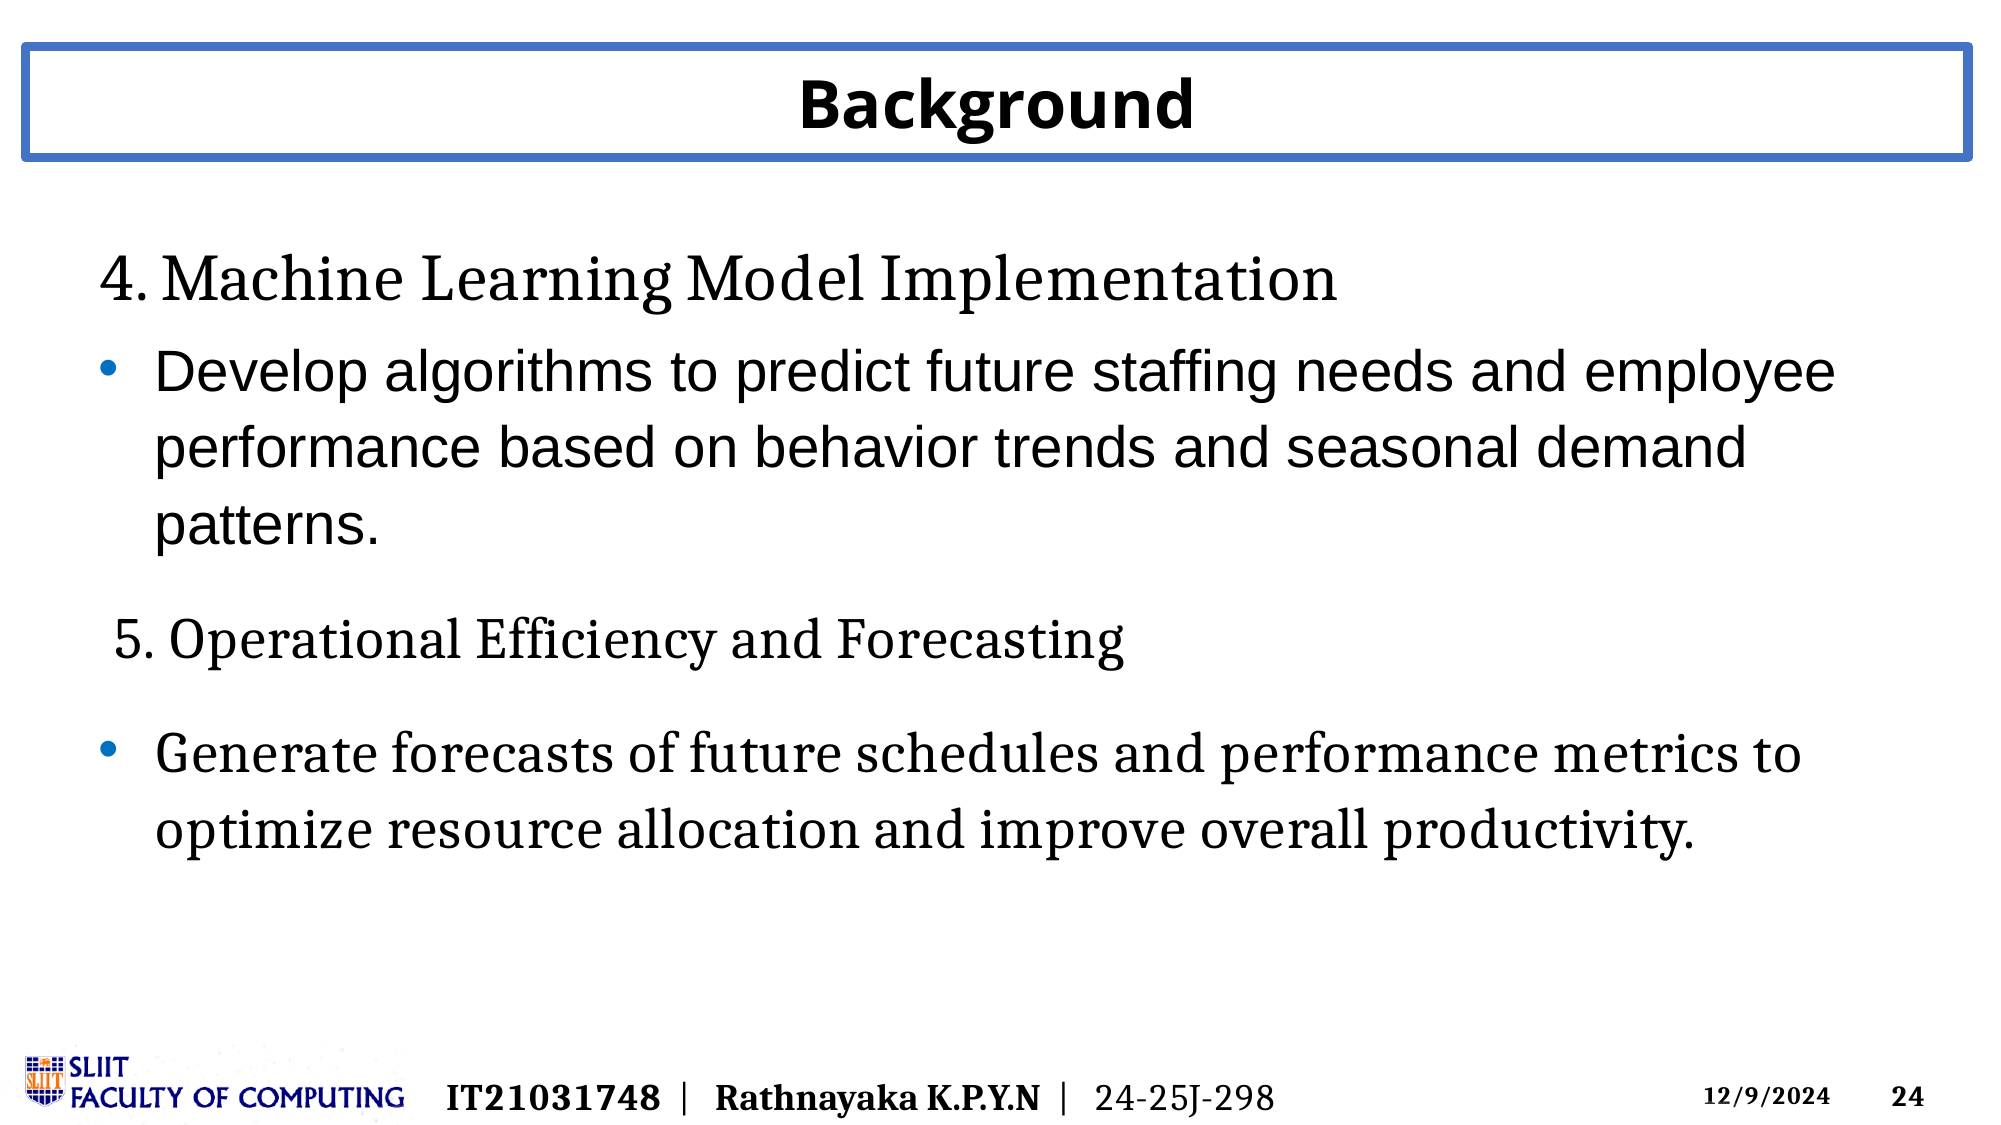

Background
4. Machine Learning Model Implementation
Develop algorithms to predict future staffing needs and employee performance based on behavior trends and seasonal demand patterns.
 5. Operational Efficiency and Forecasting
Generate forecasts of future schedules and performance metrics to optimize resource allocation and improve overall productivity.
IT21031748  |   Rathnayaka K.P.Y.N  |   24-25J-298